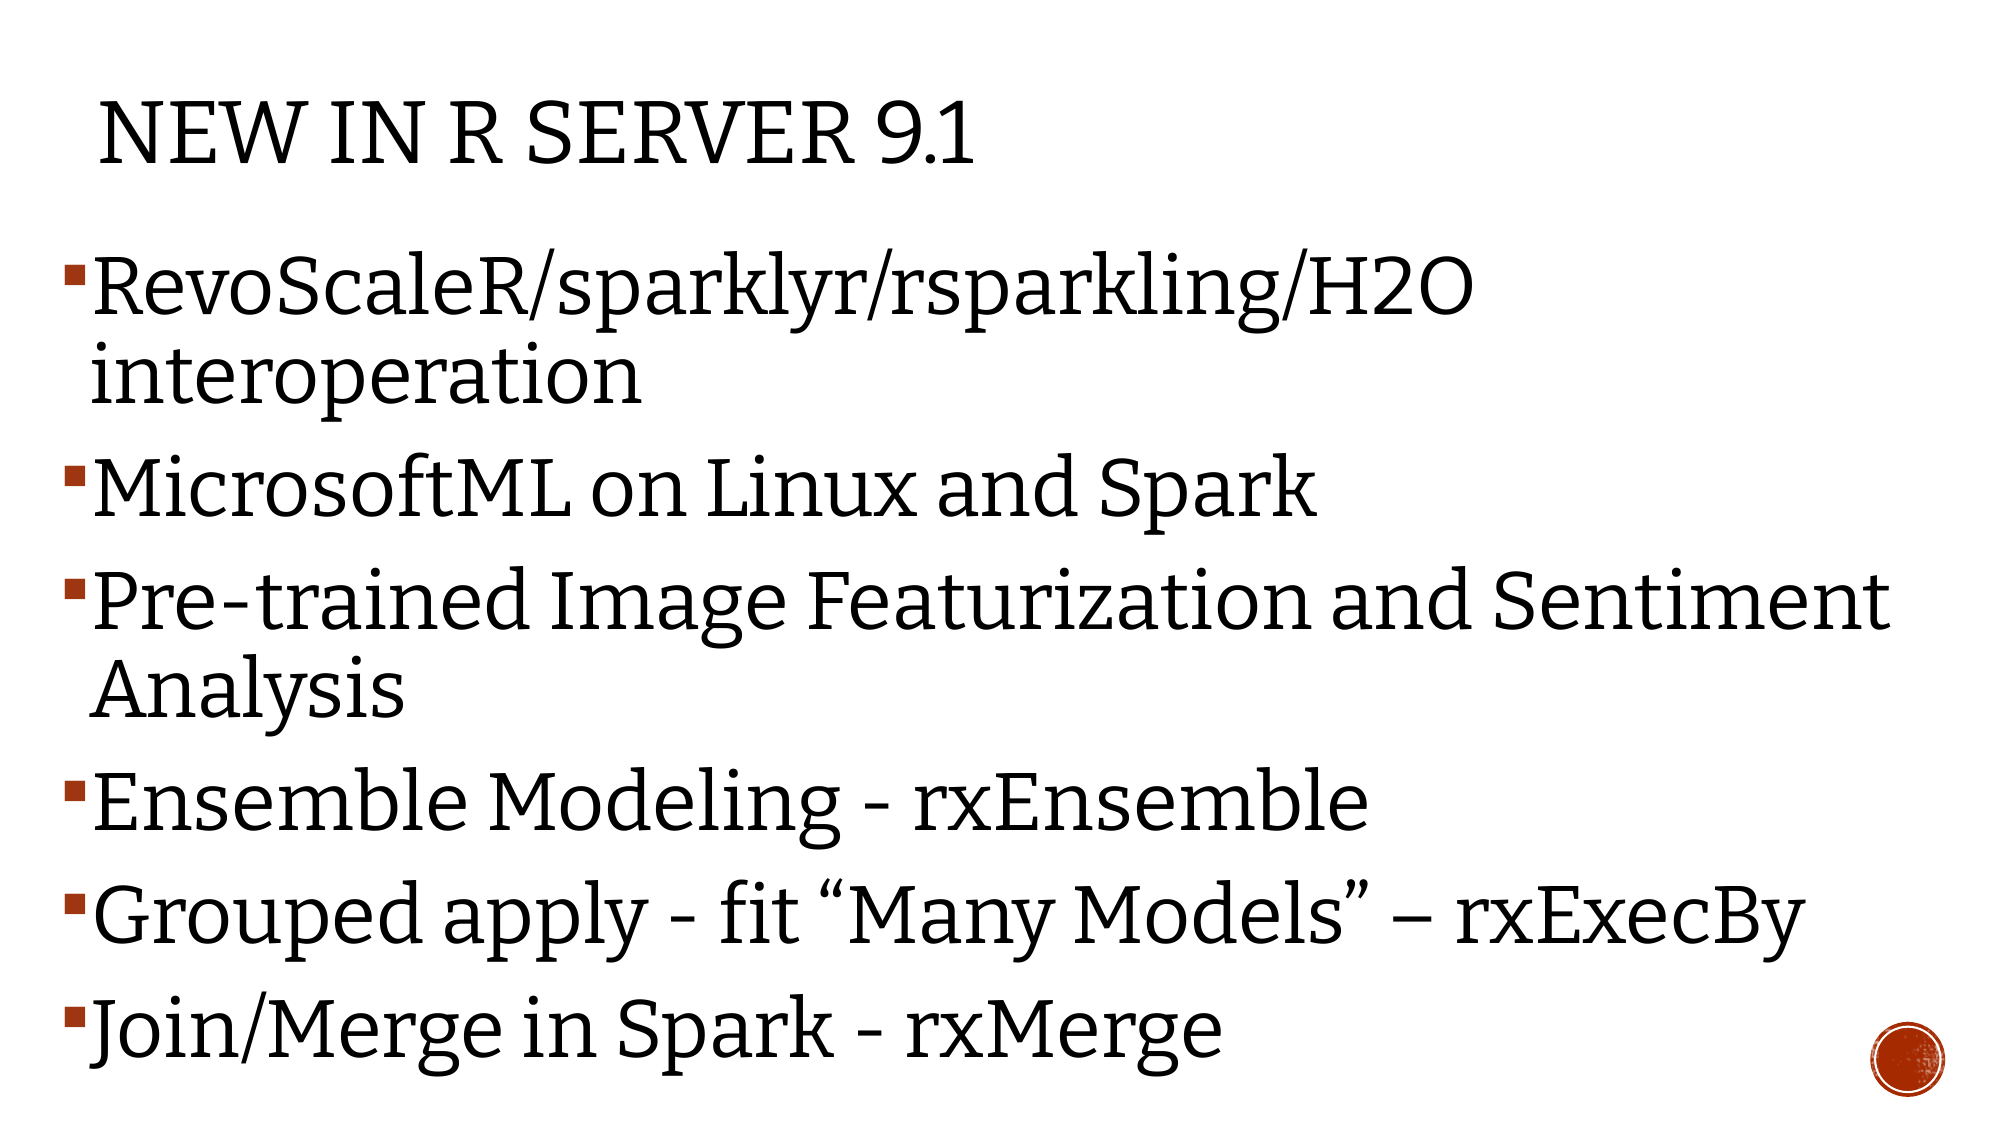

# New in R Server 9.1
RevoScaleR/sparklyr/rsparkling/H2O interoperation
MicrosoftML on Linux and Spark
Pre-trained Image Featurization and Sentiment Analysis
Ensemble Modeling - rxEnsemble
Grouped apply - fit “Many Models” – rxExecBy
Join/Merge in Spark - rxMerge